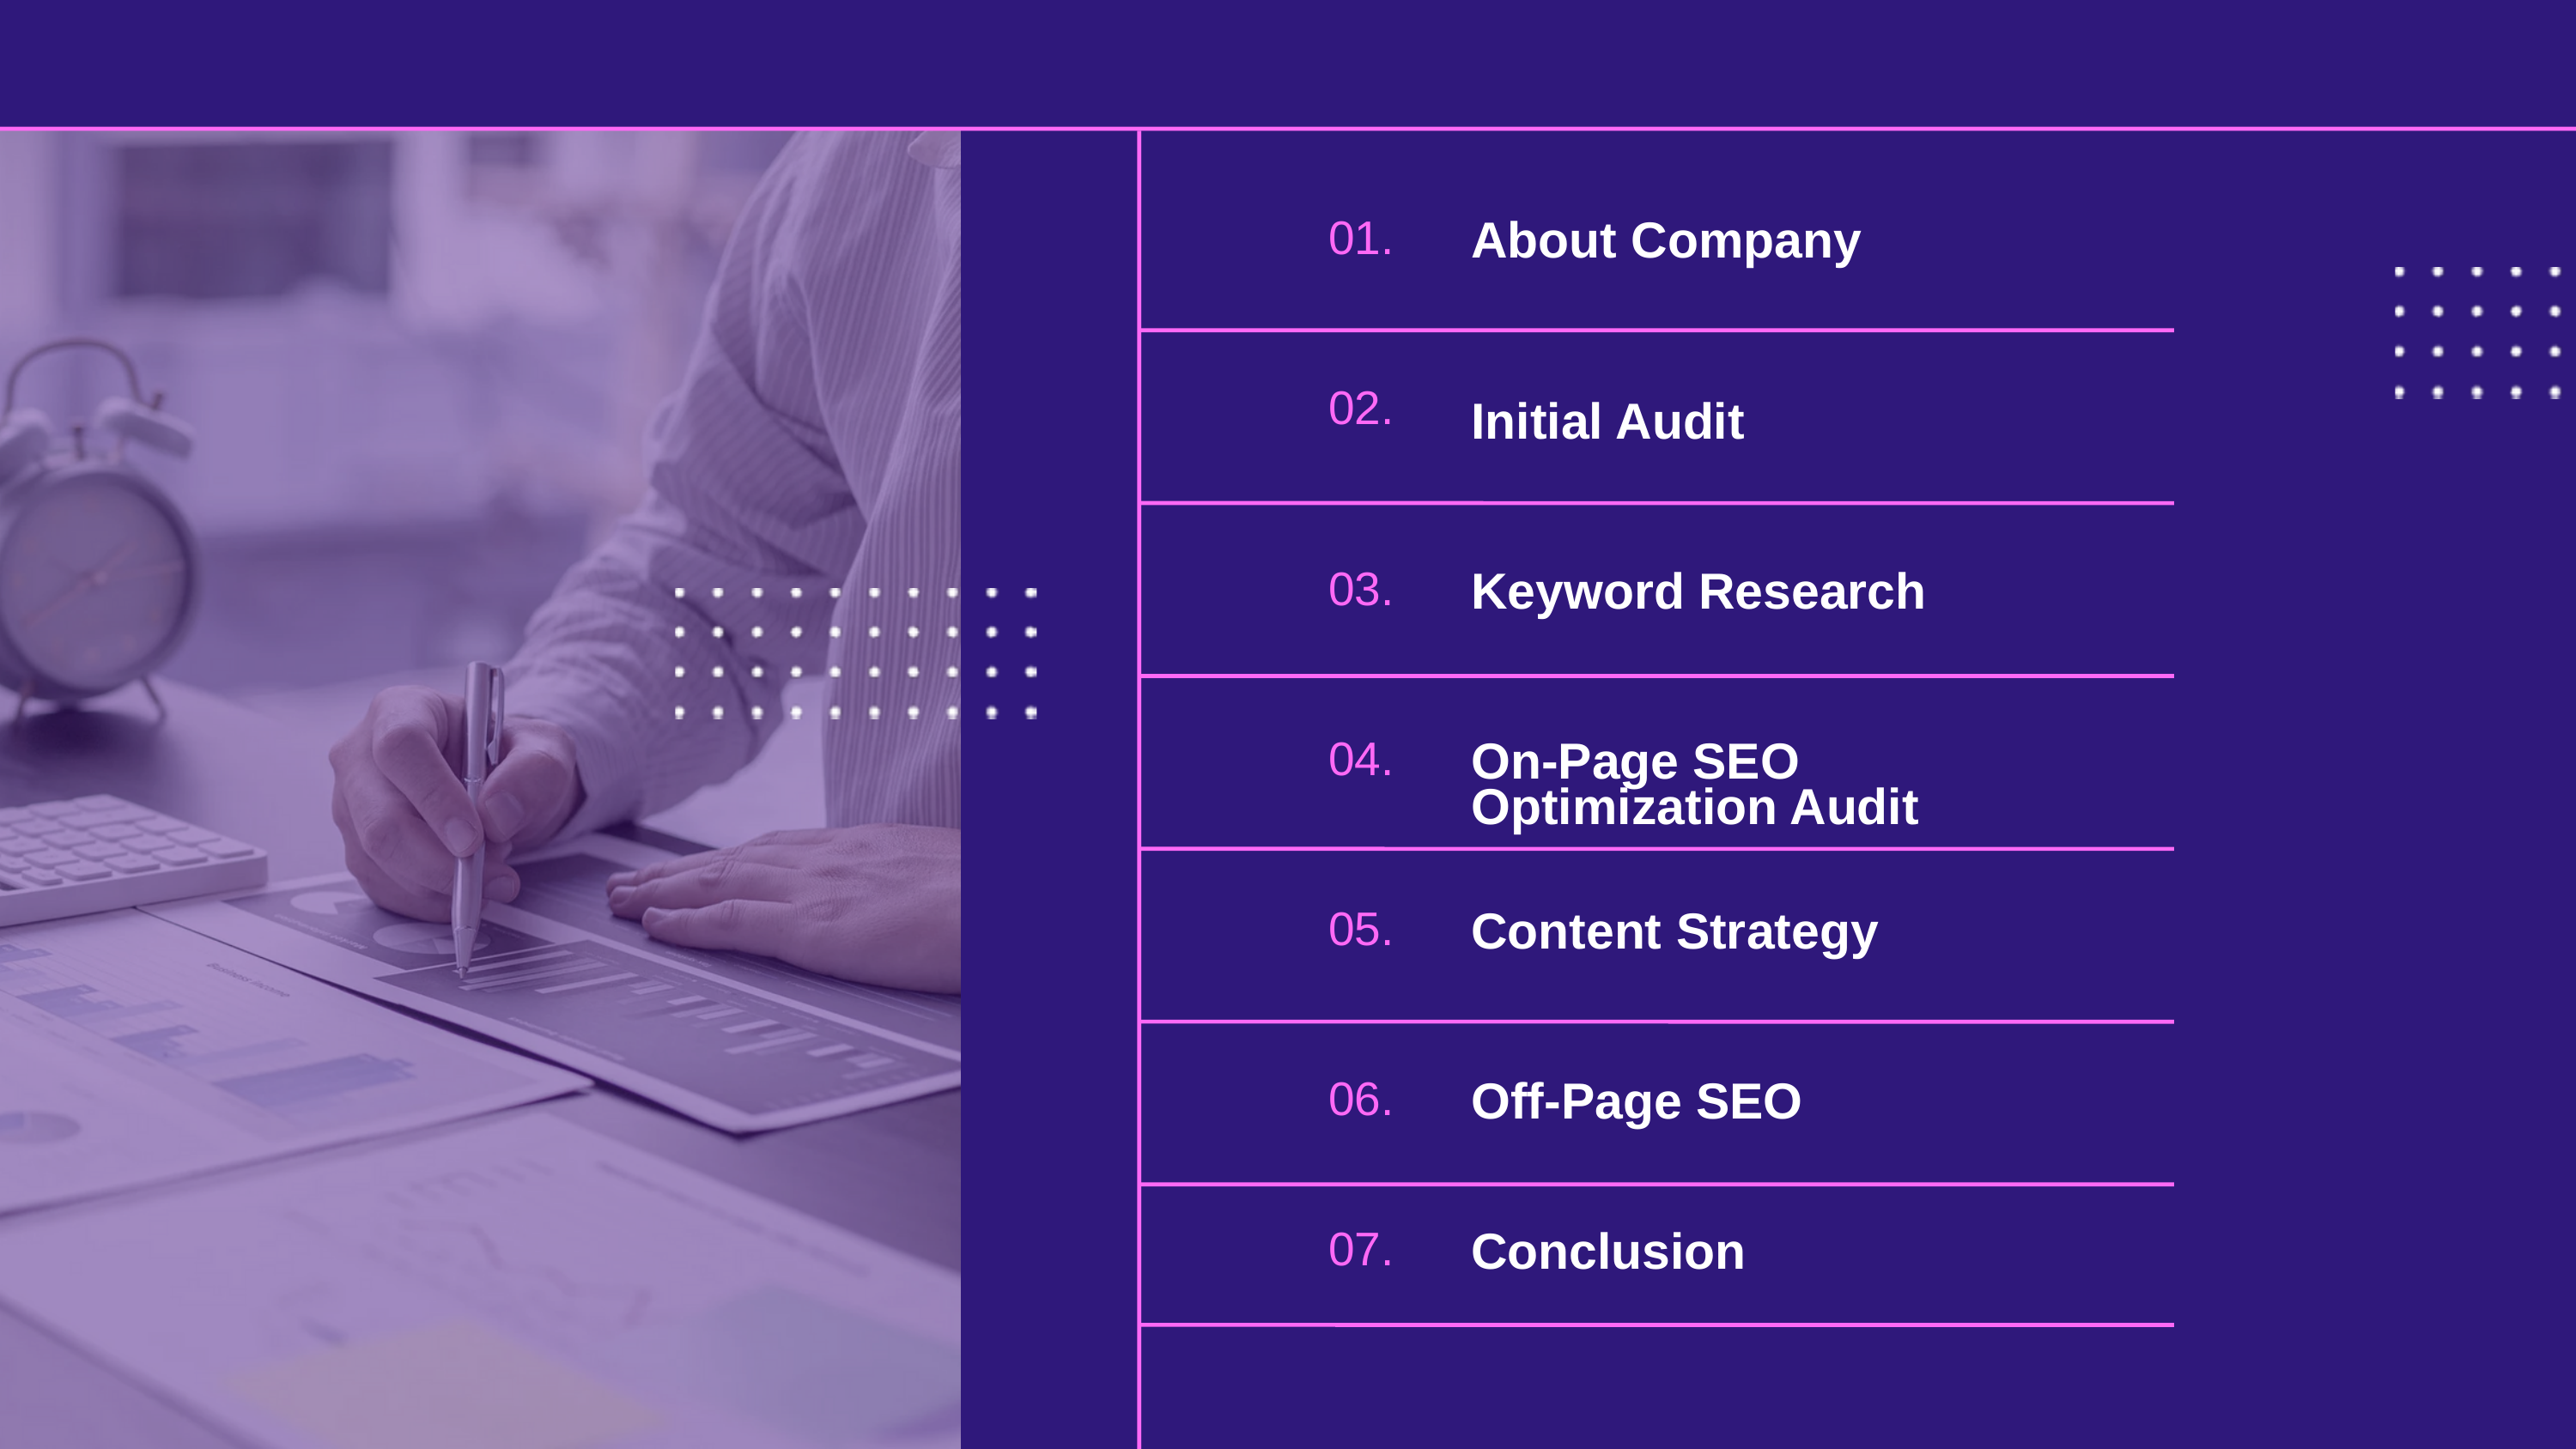

01.
About Company

02.
Initial Audit

03.
Keyword Research

04.
On-Page SEO Optimization Audit

05.
Content Strategy

06.
Off-Page SEO

07.
Conclusion